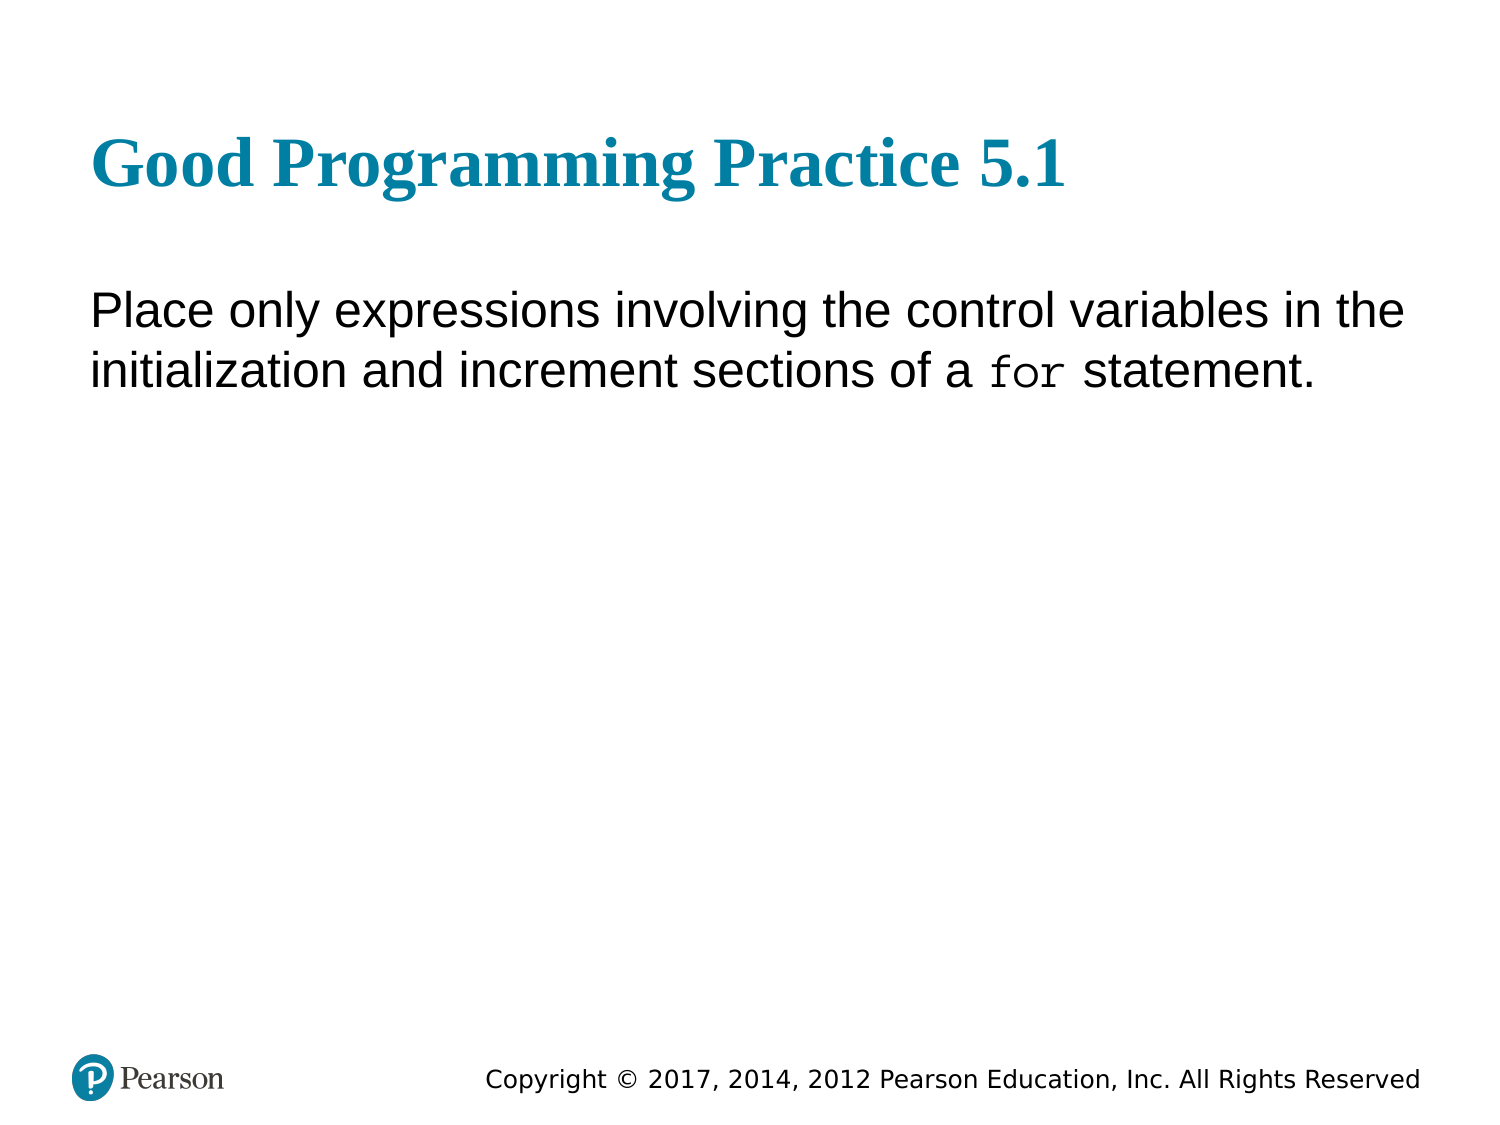

# Good Programming Practice 5.1
Place only expressions involving the control variables in the initialization and increment sections of a for statement.